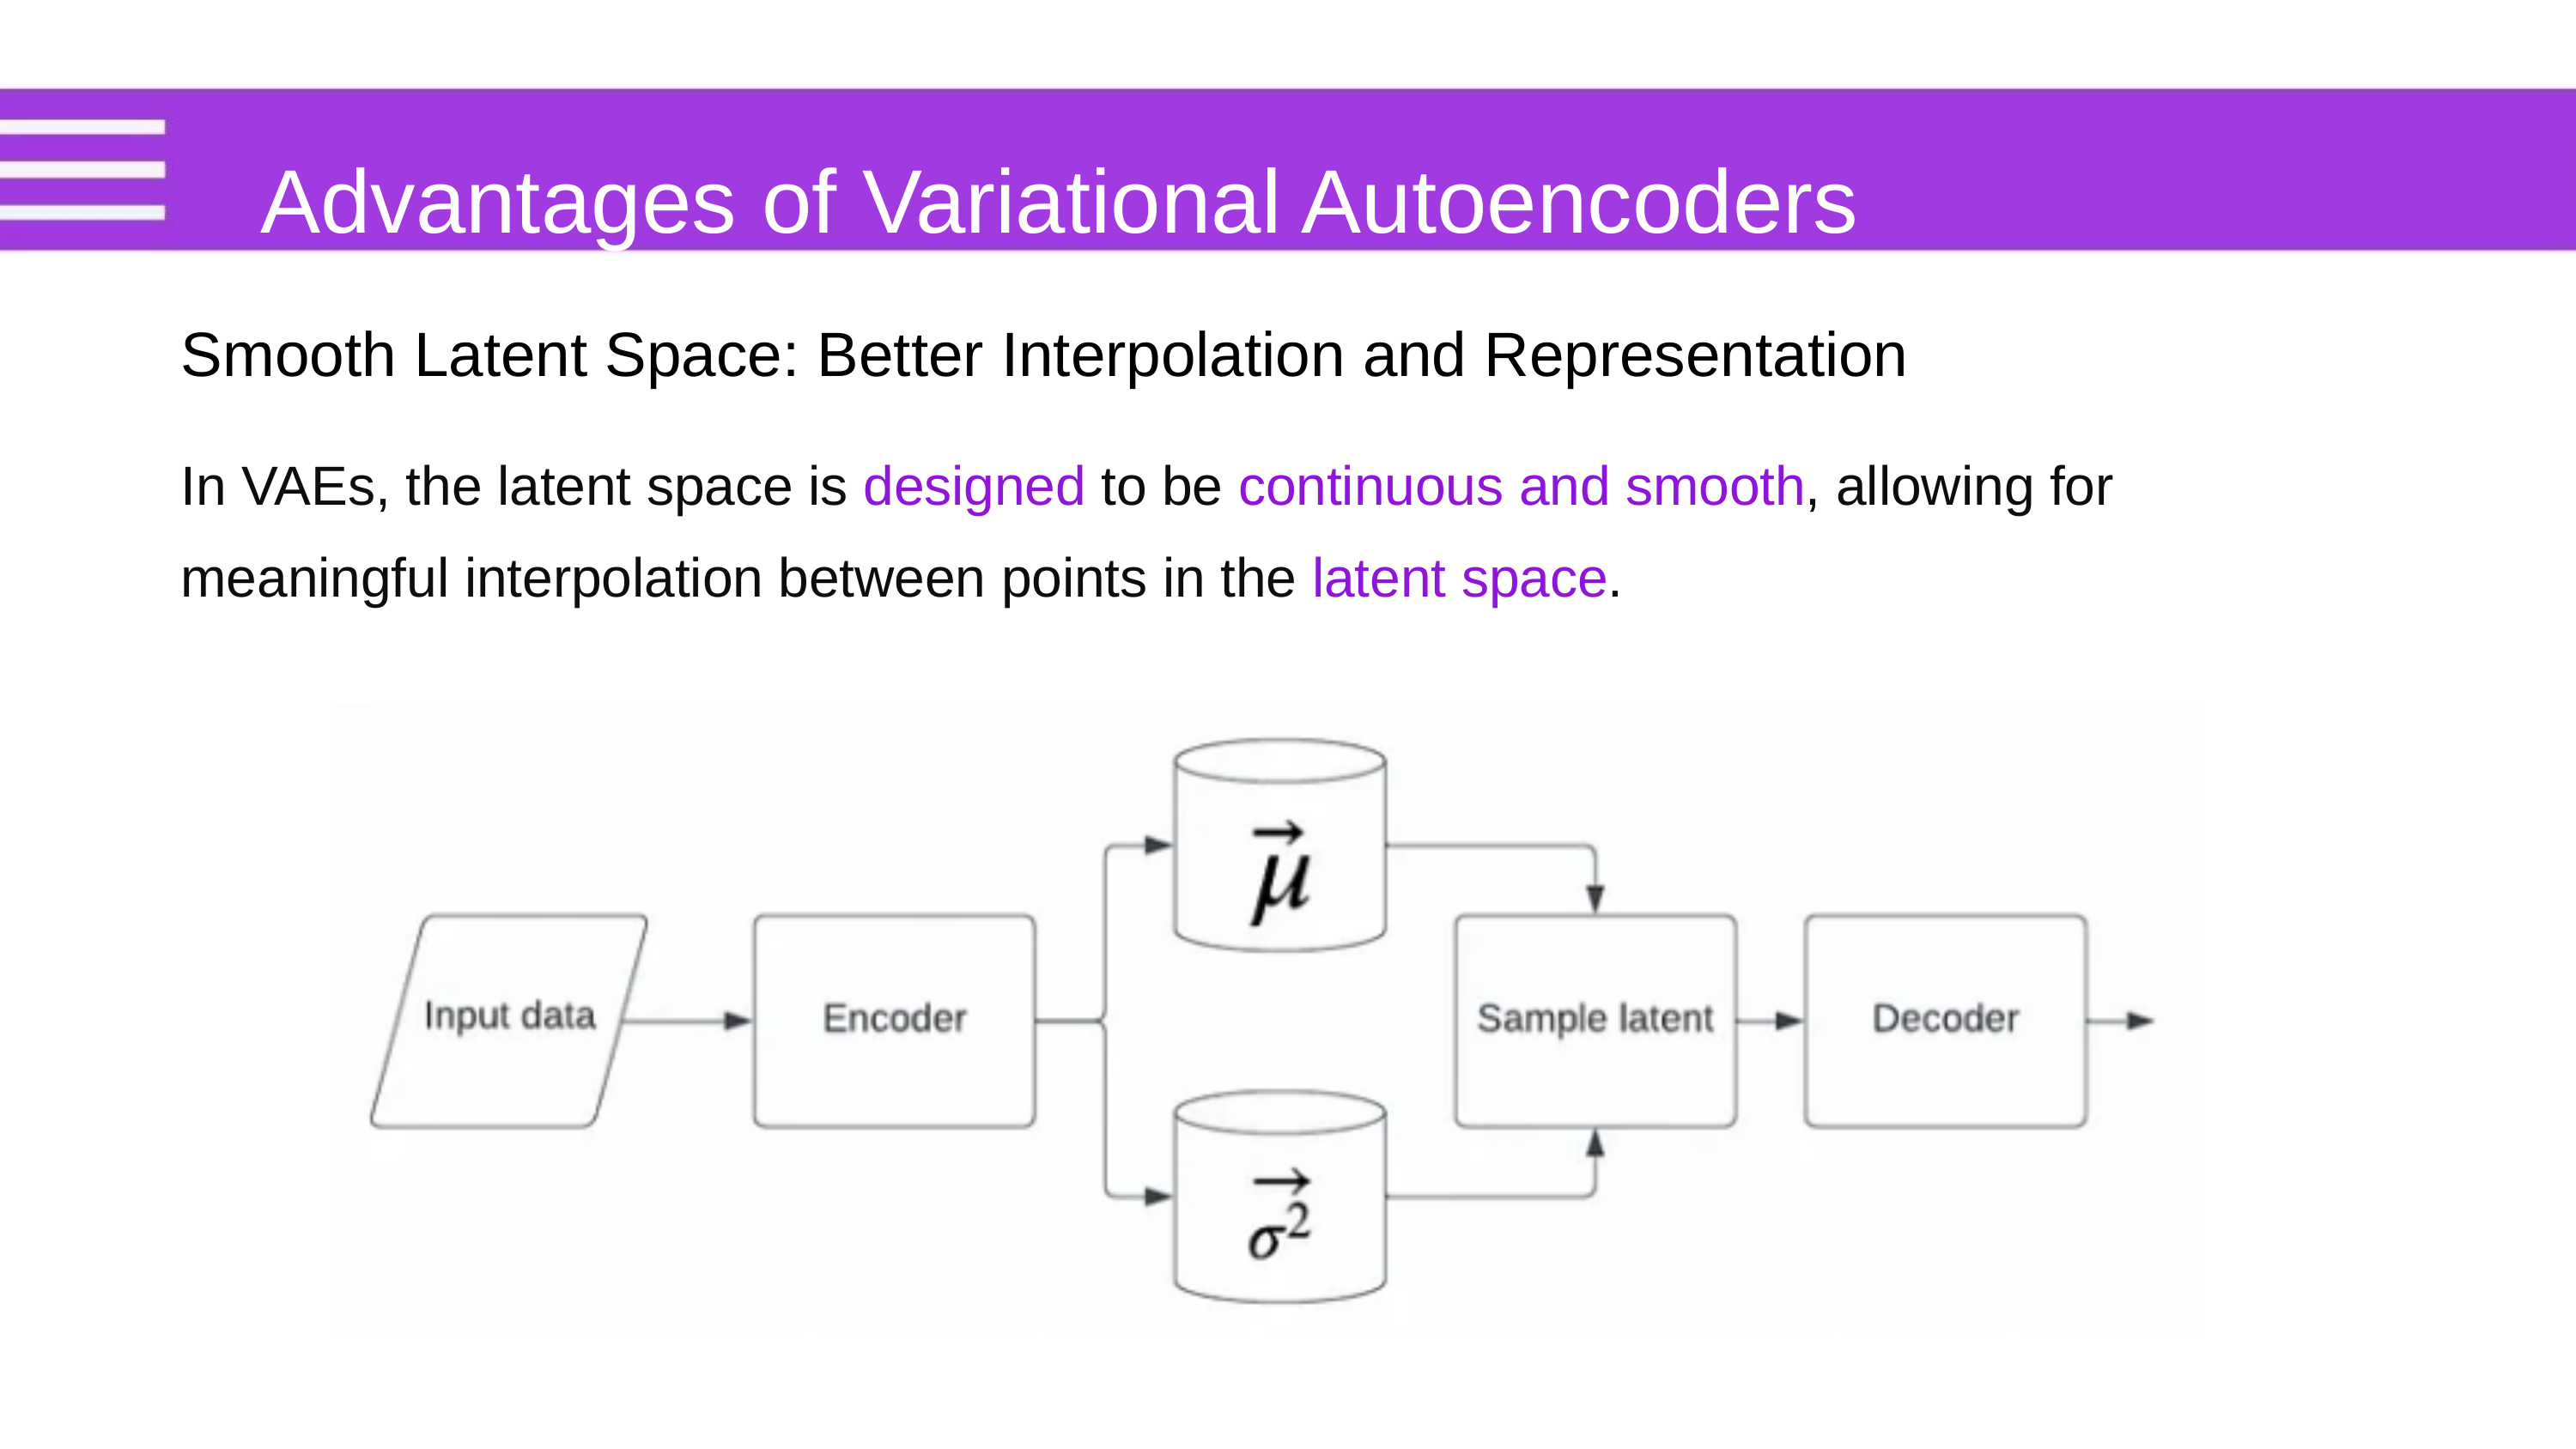

Variational Autoencoder (VAE)
Advantages of Variational Autoencoders
Smooth Latent Space: Better Interpolation and Representation
In VAEs, the latent space is designed to be continuous and smooth, allowing for meaningful interpolation between points in the latent space.

A major issue with regular Auto encoders is that the latent space that the inputs are converted to are discrete (not continuous) and does not allow for an easy interpolation.